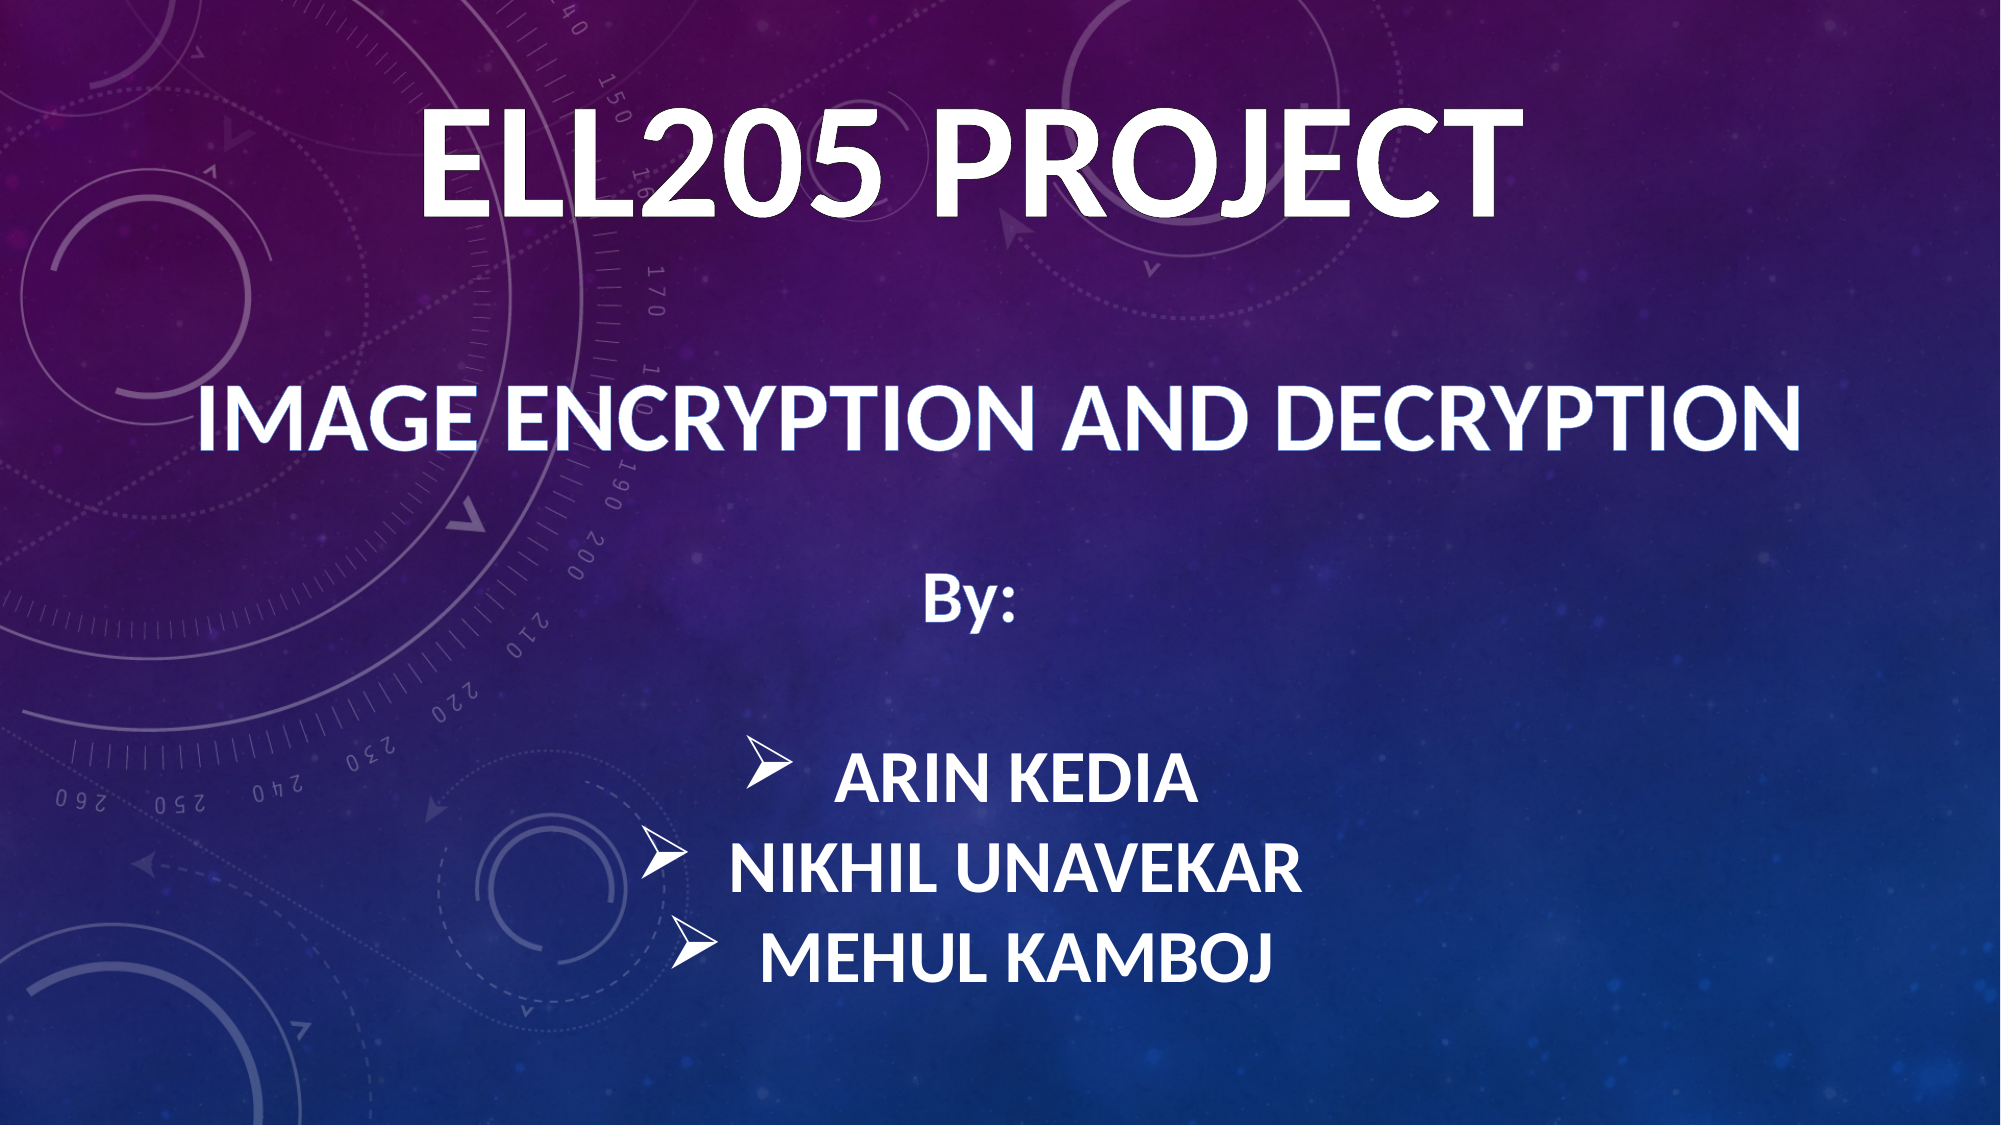

ELL205 PROJECT
IMAGE ENCRYPTION AND DECRYPTION
By:

ARIN KEDIA
NIKHIL UNAVEKAR
MEHUL KAMBOJ